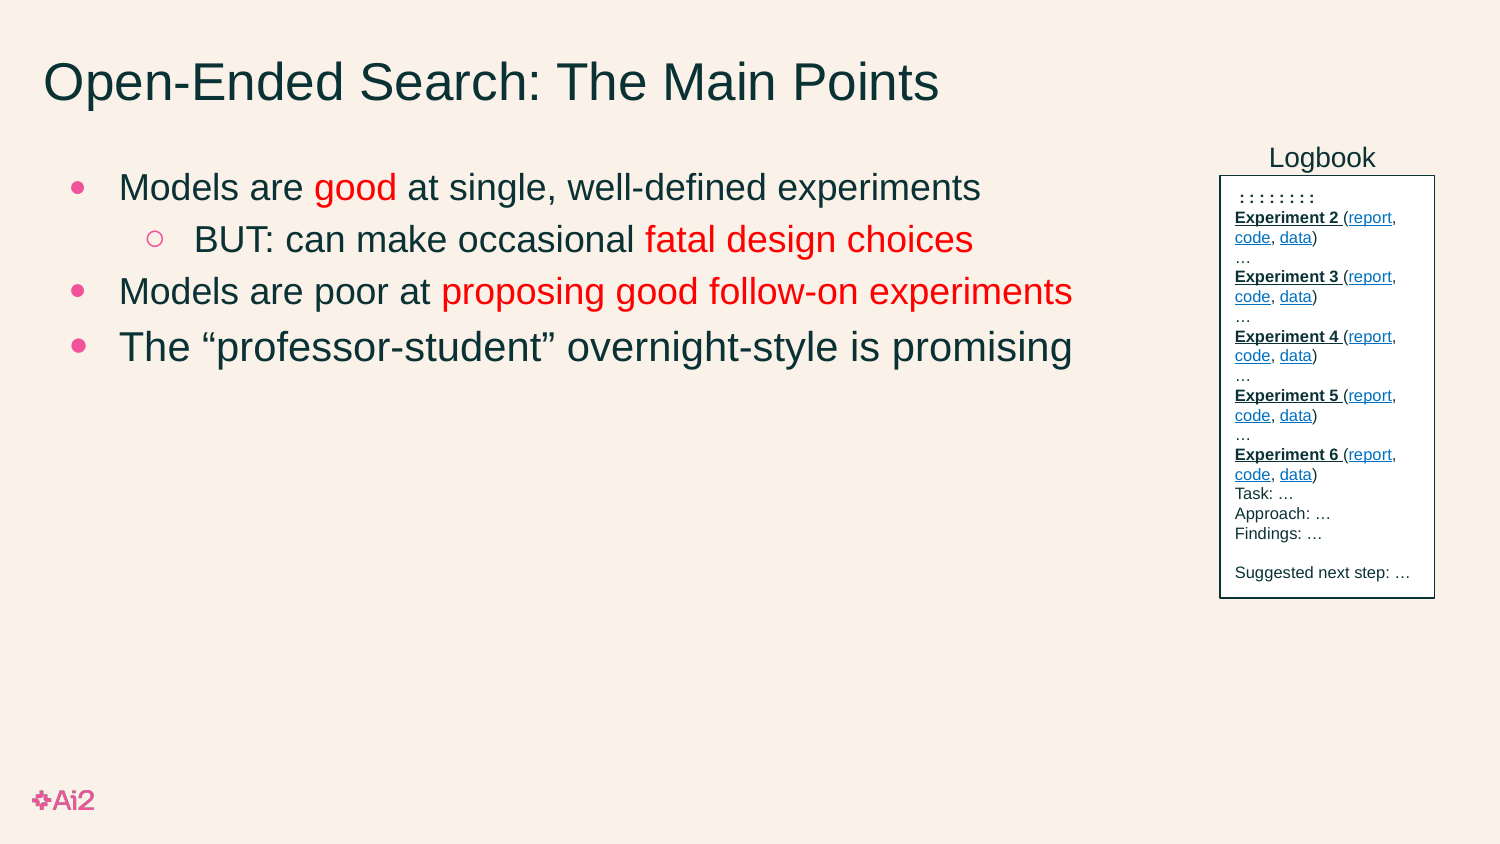

# Open-Ended Search: The Main Points
Logbook
Models are good at single, well-defined experiments
BUT: can make occasional fatal design choices
Models are poor at proposing good follow-on experiments
The “professor-student” overnight-style is promising

 : : : : : : : :
Experiment 2 (report, code, data)
…
Experiment 3 (report, code, data)
…
Experiment 4 (report, code, data)
…
Experiment 5 (report, code, data)
…
Experiment 6 (report, code, data)
Task: …
Approach: …
Findings: …

Suggested next step: …